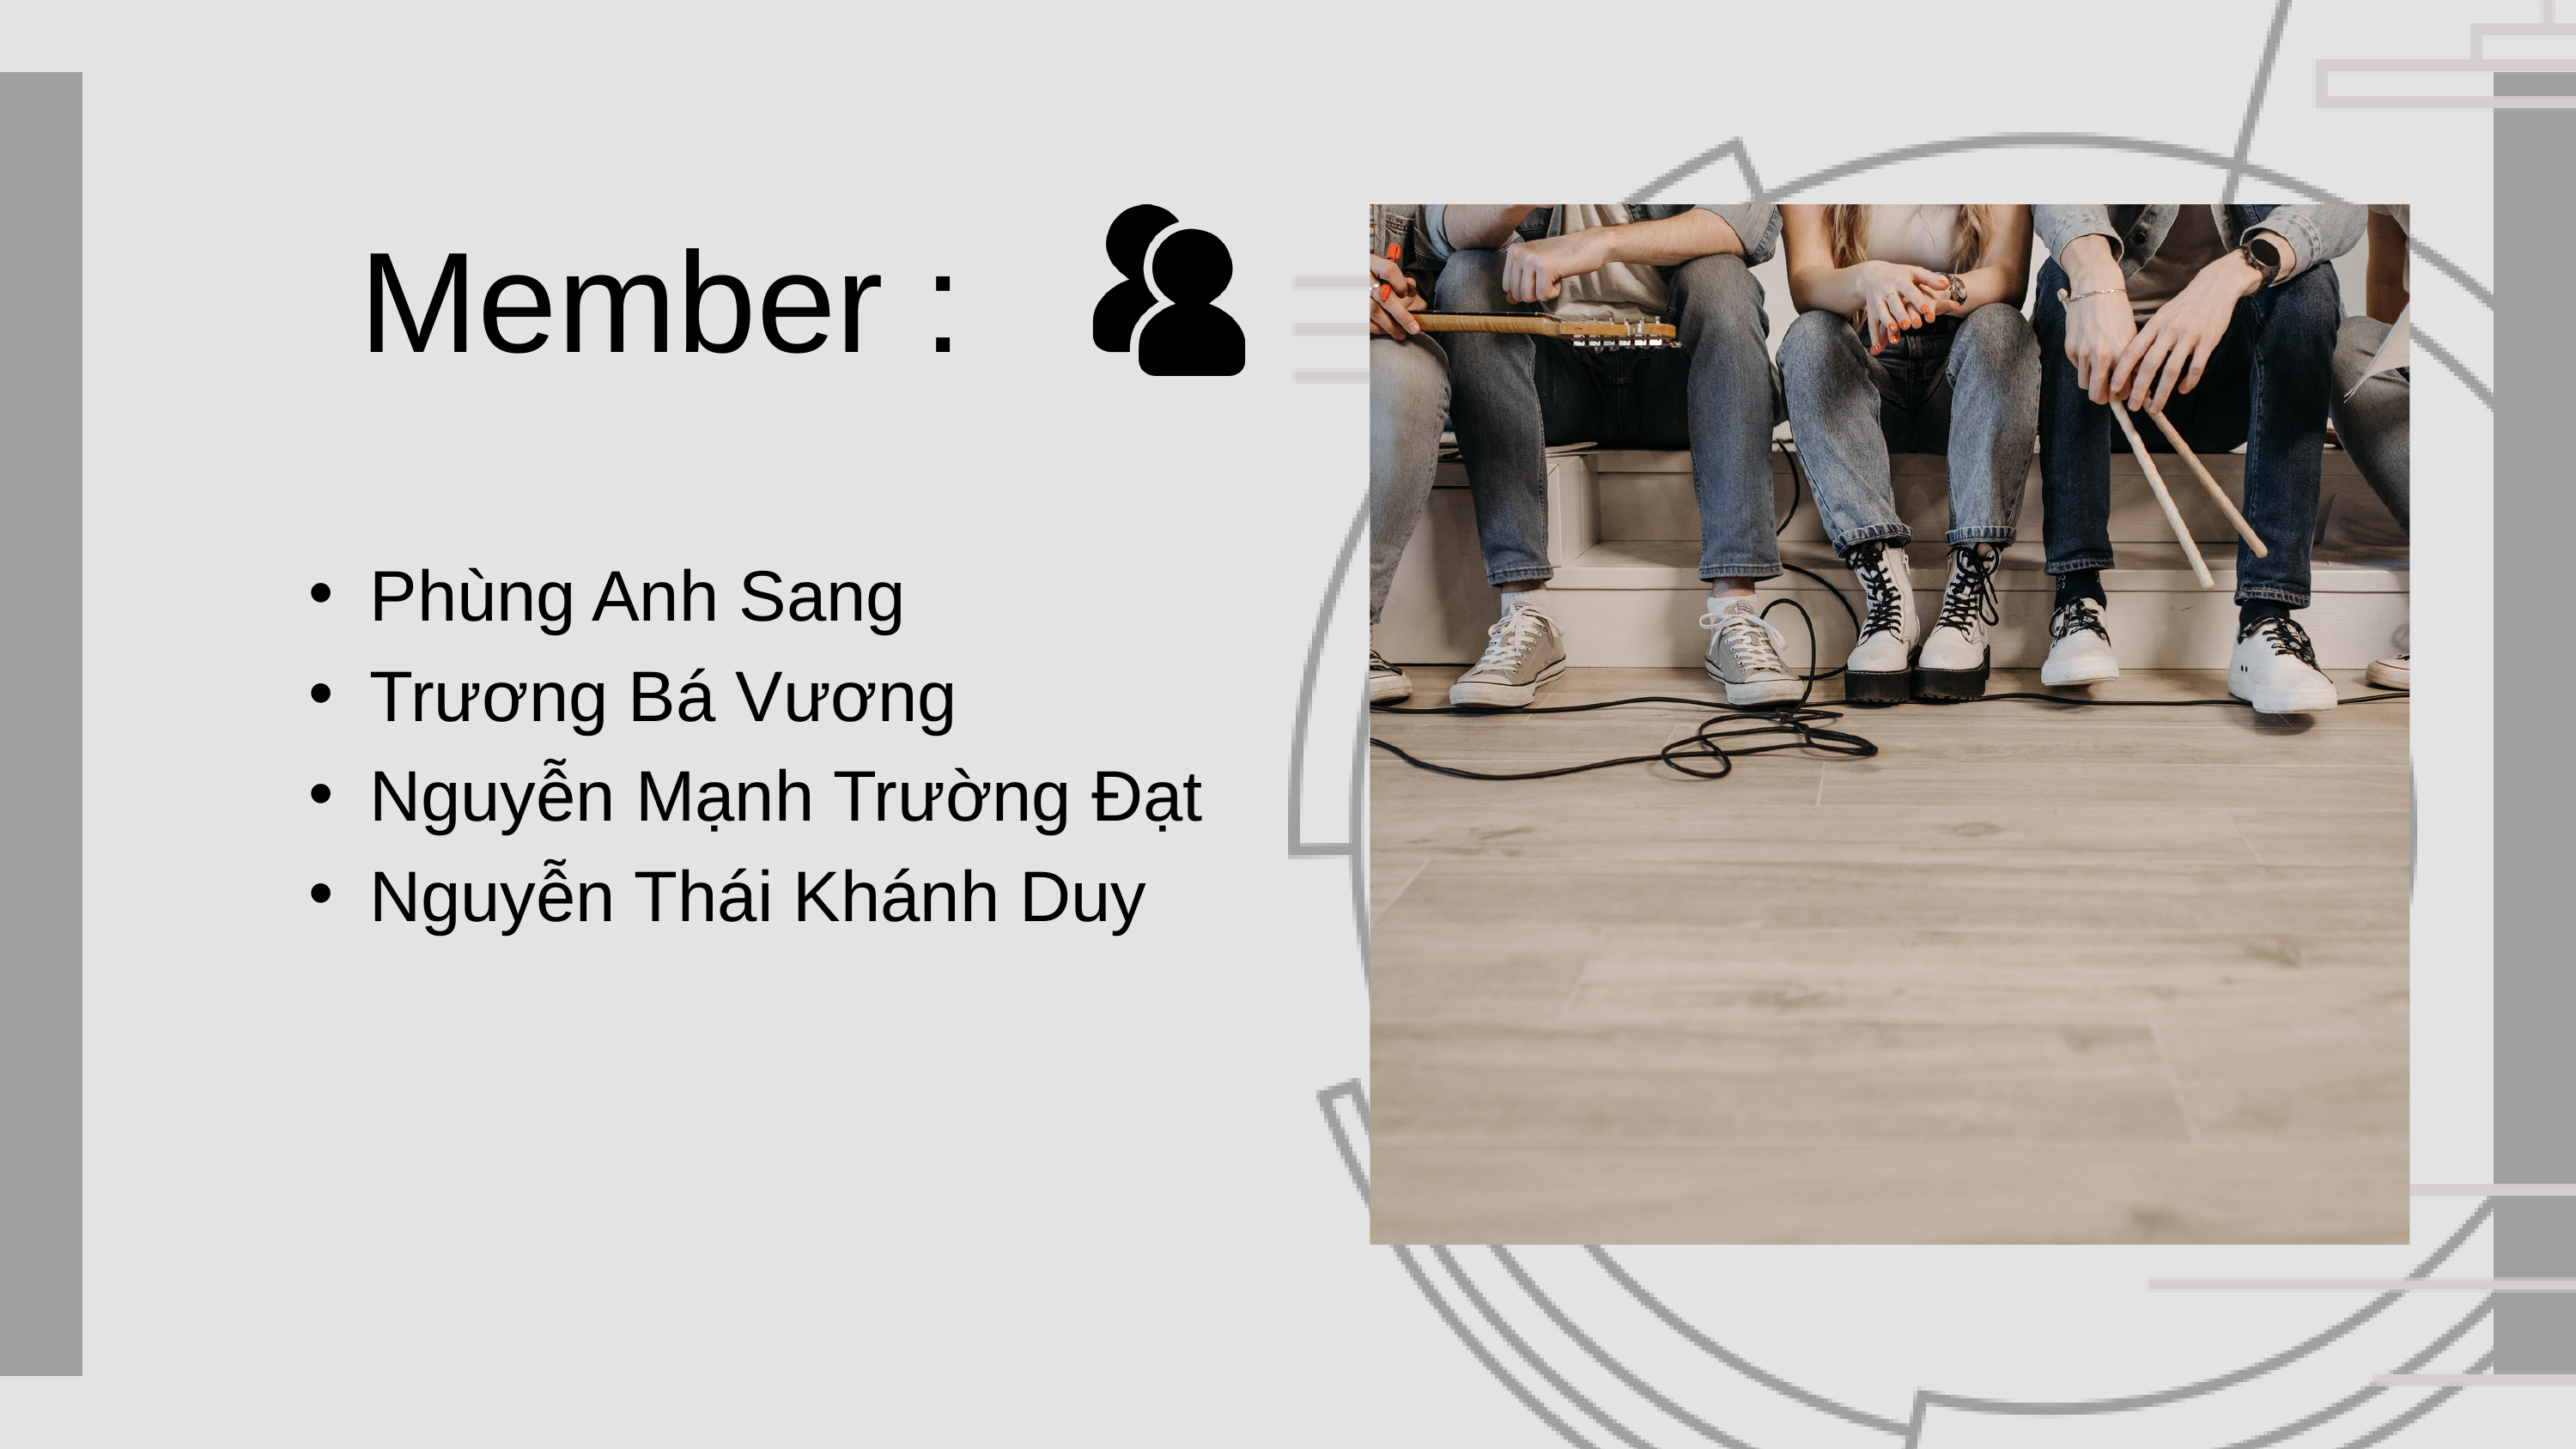

Member :

Phùng Anh Sang
Trương Bá Vương
Nguyễn Mạnh Trường Đạt
Nguyễn Thái Khánh Duy